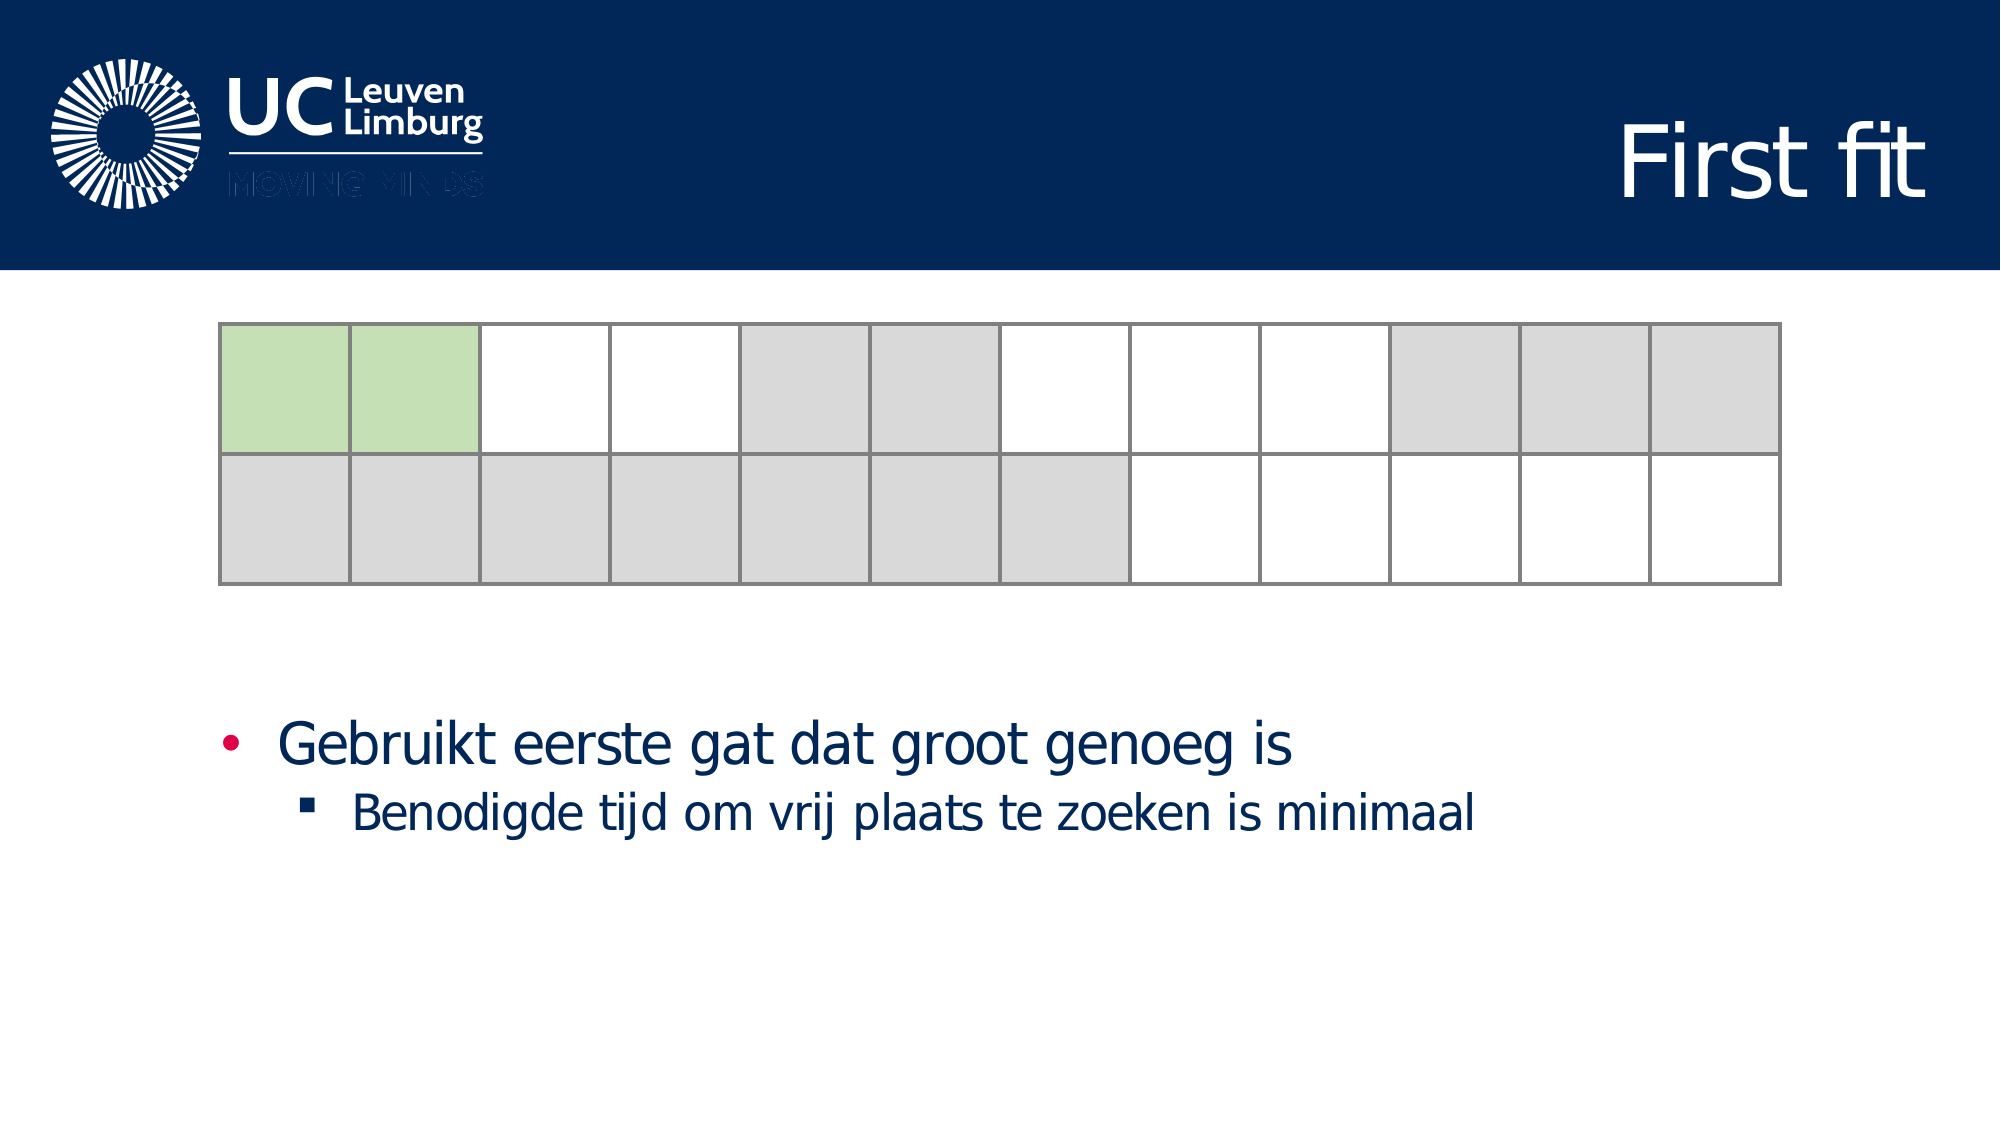

# First fit

Gebruikt eerste gat dat groot genoeg is
Benodigde tijd om vrij plaats te zoeken is minimaal